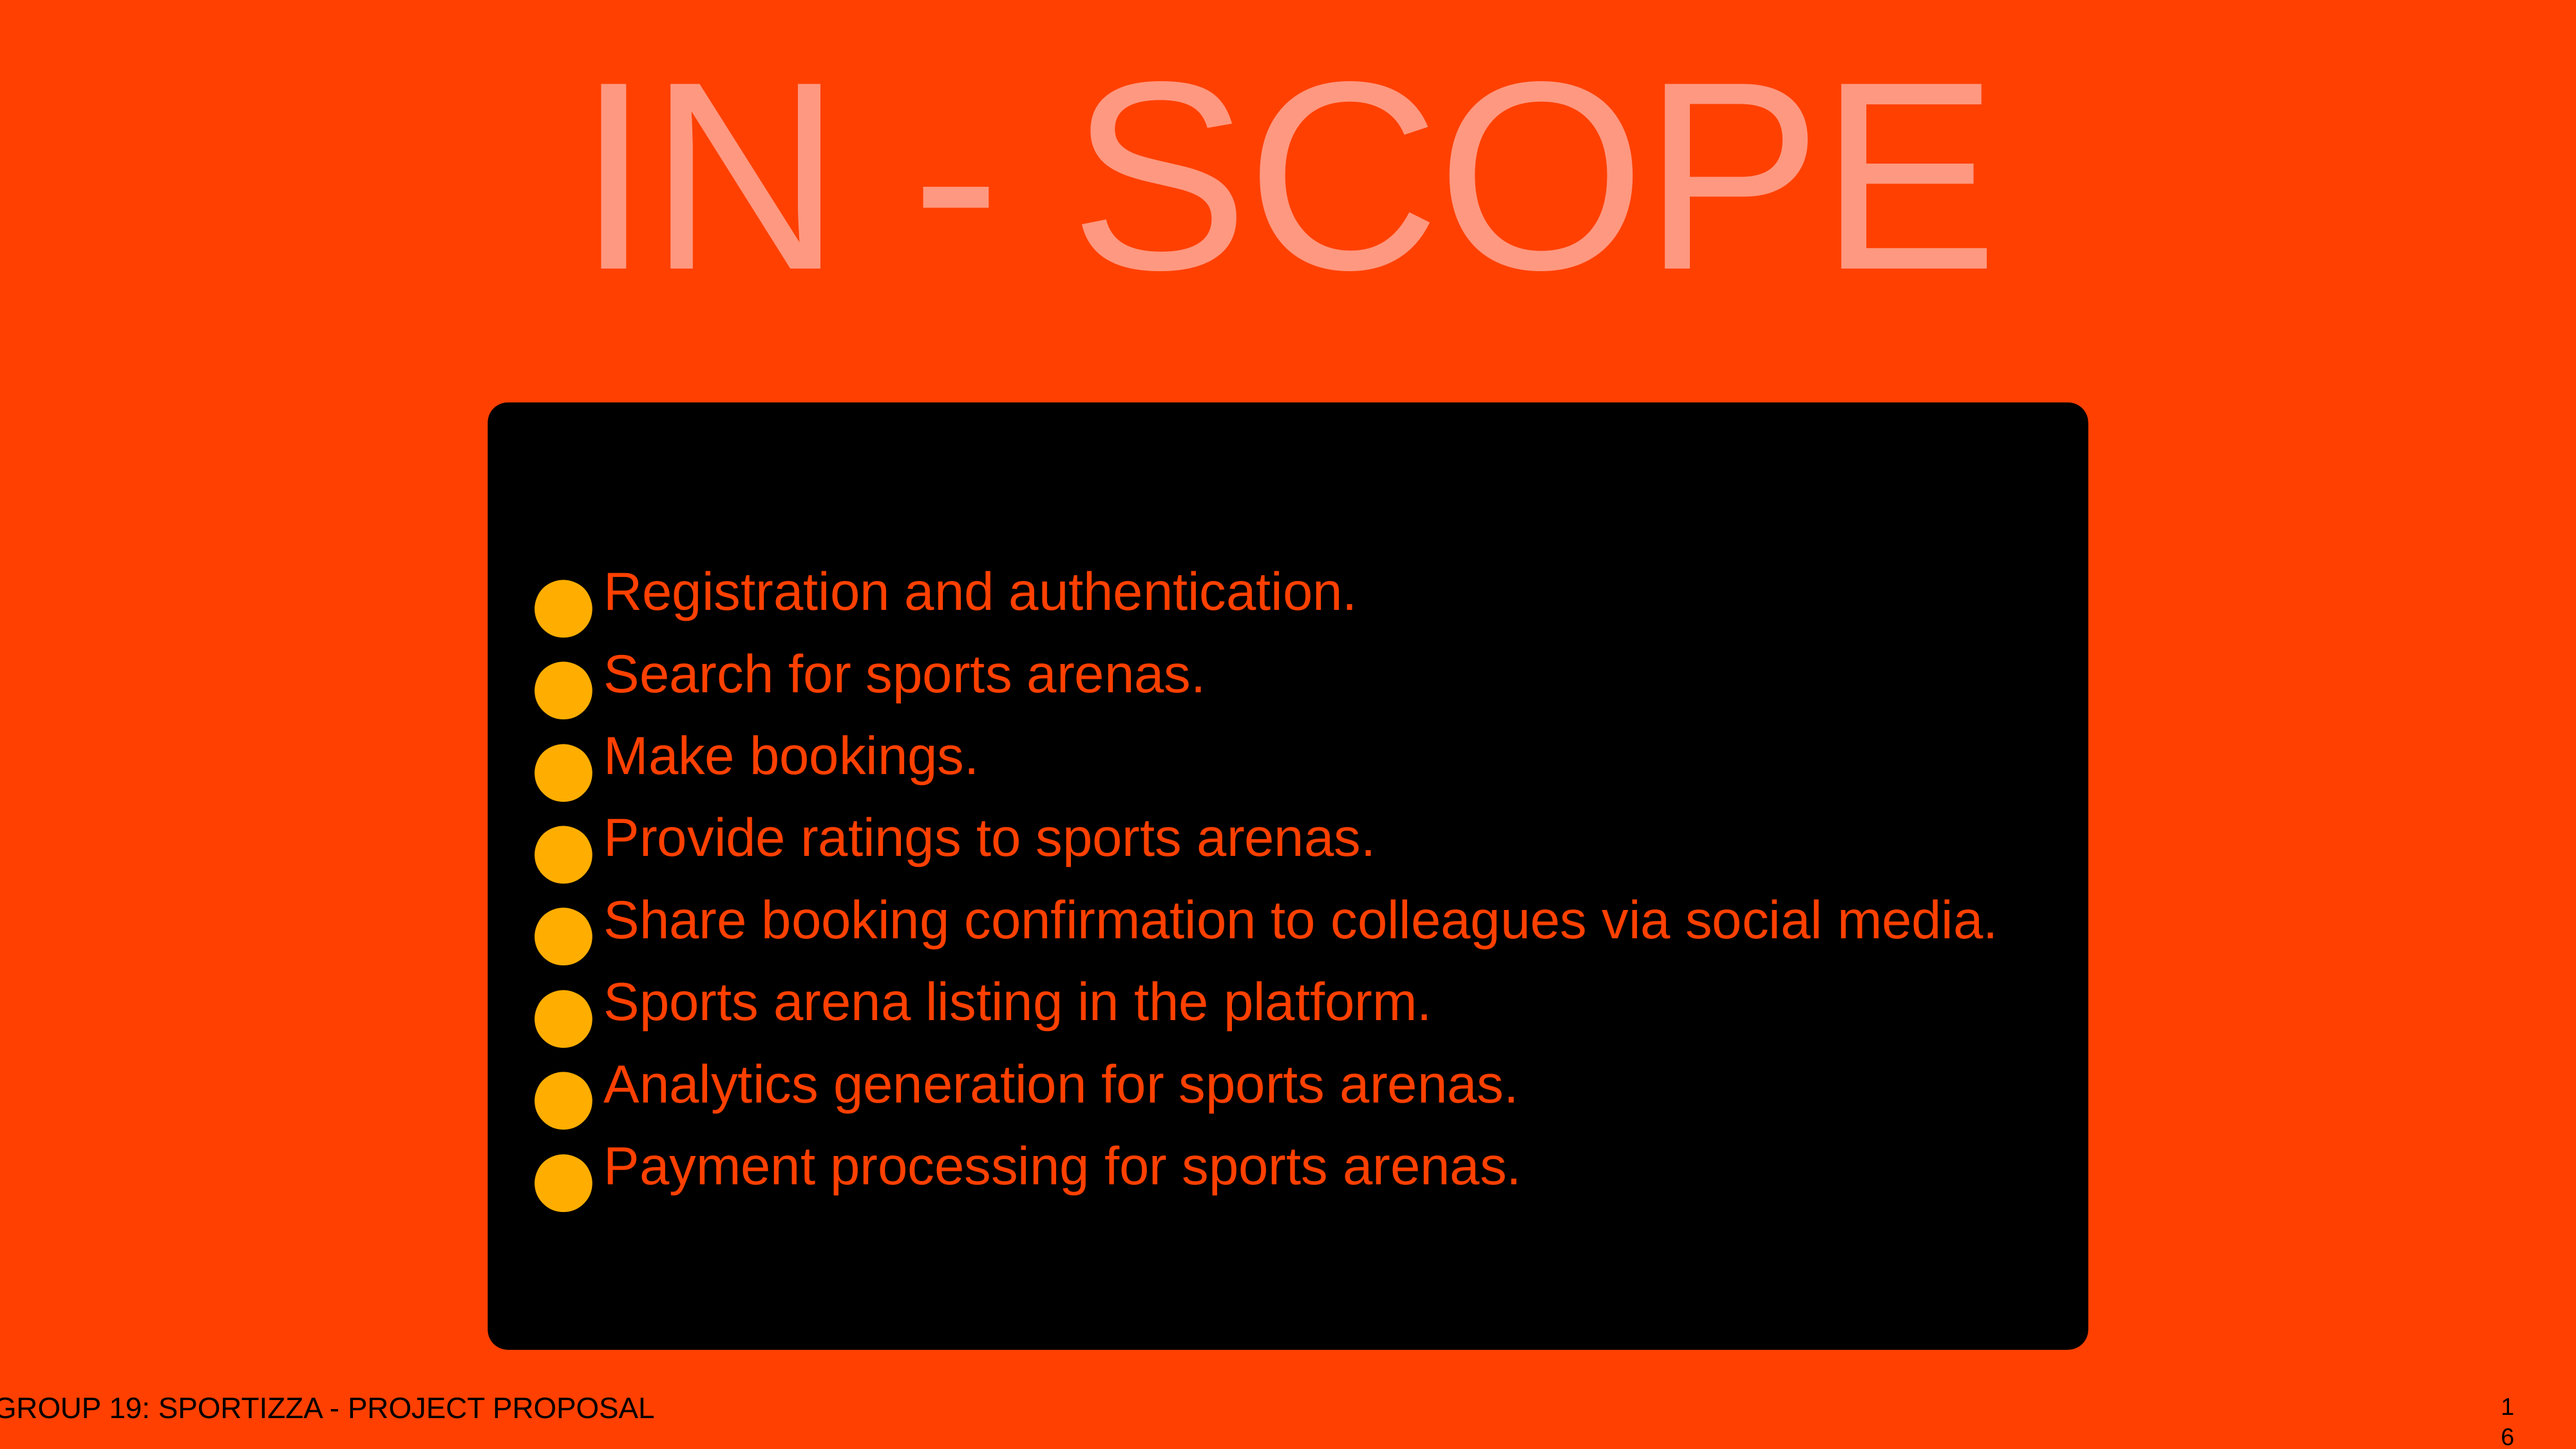

In - Scope

Registration and authentication.
Search for sports arenas.
Make bookings.
Provide ratings to sports arenas.
Share booking confirmation to colleagues via social media.
Sports arena listing in the platform.
Analytics generation for sports arenas.
Payment processing for sports arenas.

16
GROUP 19: SPORTIZZA - PROJECT PROPOSAL